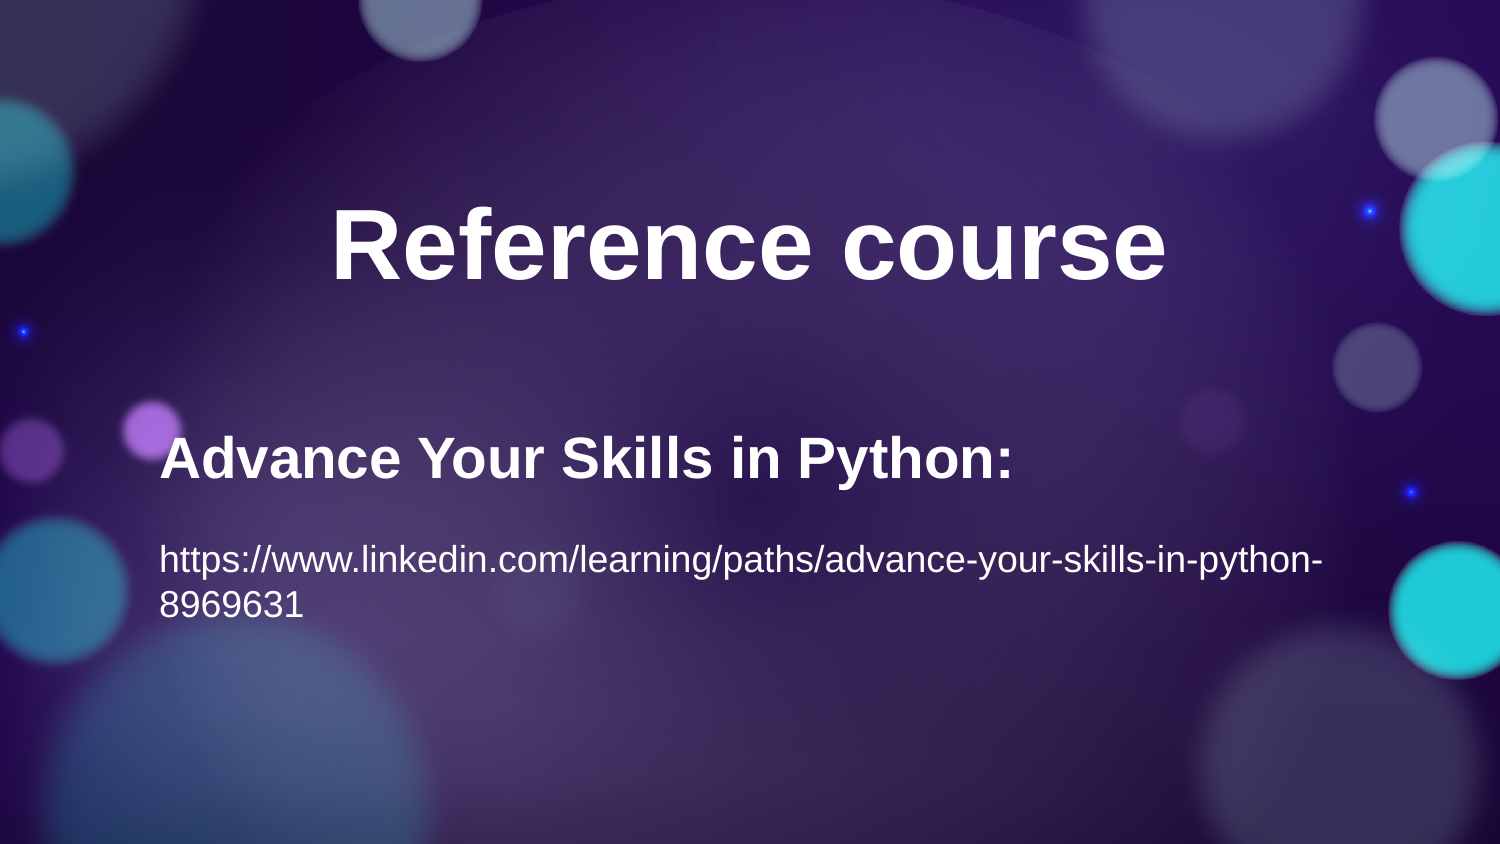

# Reference course
Advance Your Skills in Python:
https://www.linkedin.com/learning/paths/advance-your-skills-in-python-8969631